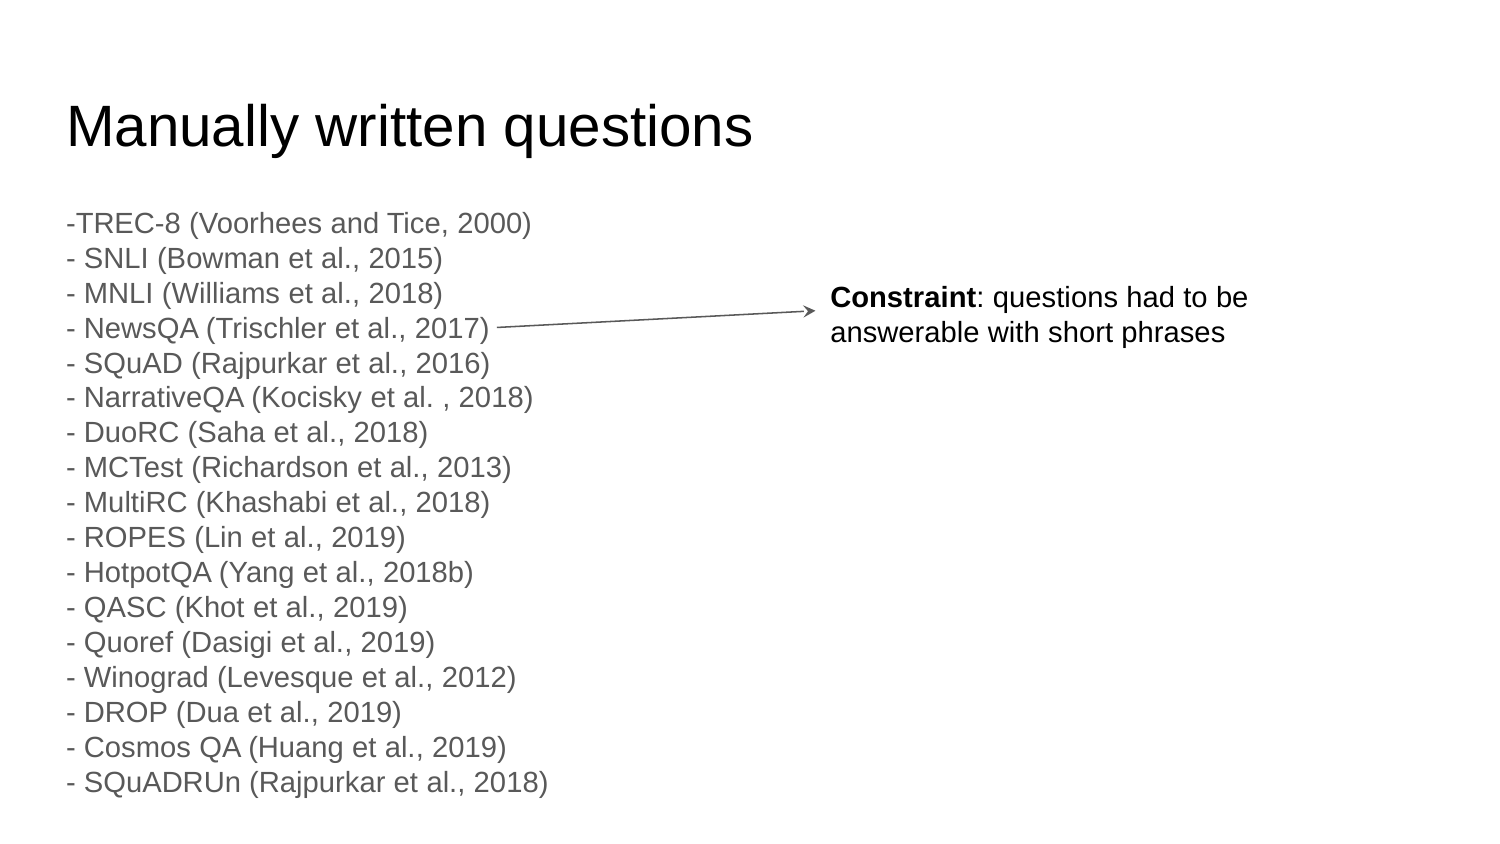

# Manually written questions
-TREC-8 (Voorhees and Tice, 2000)
- SNLI (Bowman et al., 2015)
- MNLI (Williams et al., 2018)
- NewsQA (Trischler et al., 2017)
- SQuAD (Rajpurkar et al., 2016)
- NarrativeQA (Kocisky et al. , 2018)
- DuoRC (Saha et al., 2018)
- MCTest (Richardson et al., 2013)
- MultiRC (Khashabi et al., 2018)
- ROPES (Lin et al., 2019)
- HotpotQA (Yang et al., 2018b)
- QASC (Khot et al., 2019)
- Quoref (Dasigi et al., 2019)
- Winograd (Levesque et al., 2012)
- DROP (Dua et al., 2019)
- Cosmos QA (Huang et al., 2019)
- SQuADRUn (Rajpurkar et al., 2018)

Constraint: questions had to be answerable with short phrases